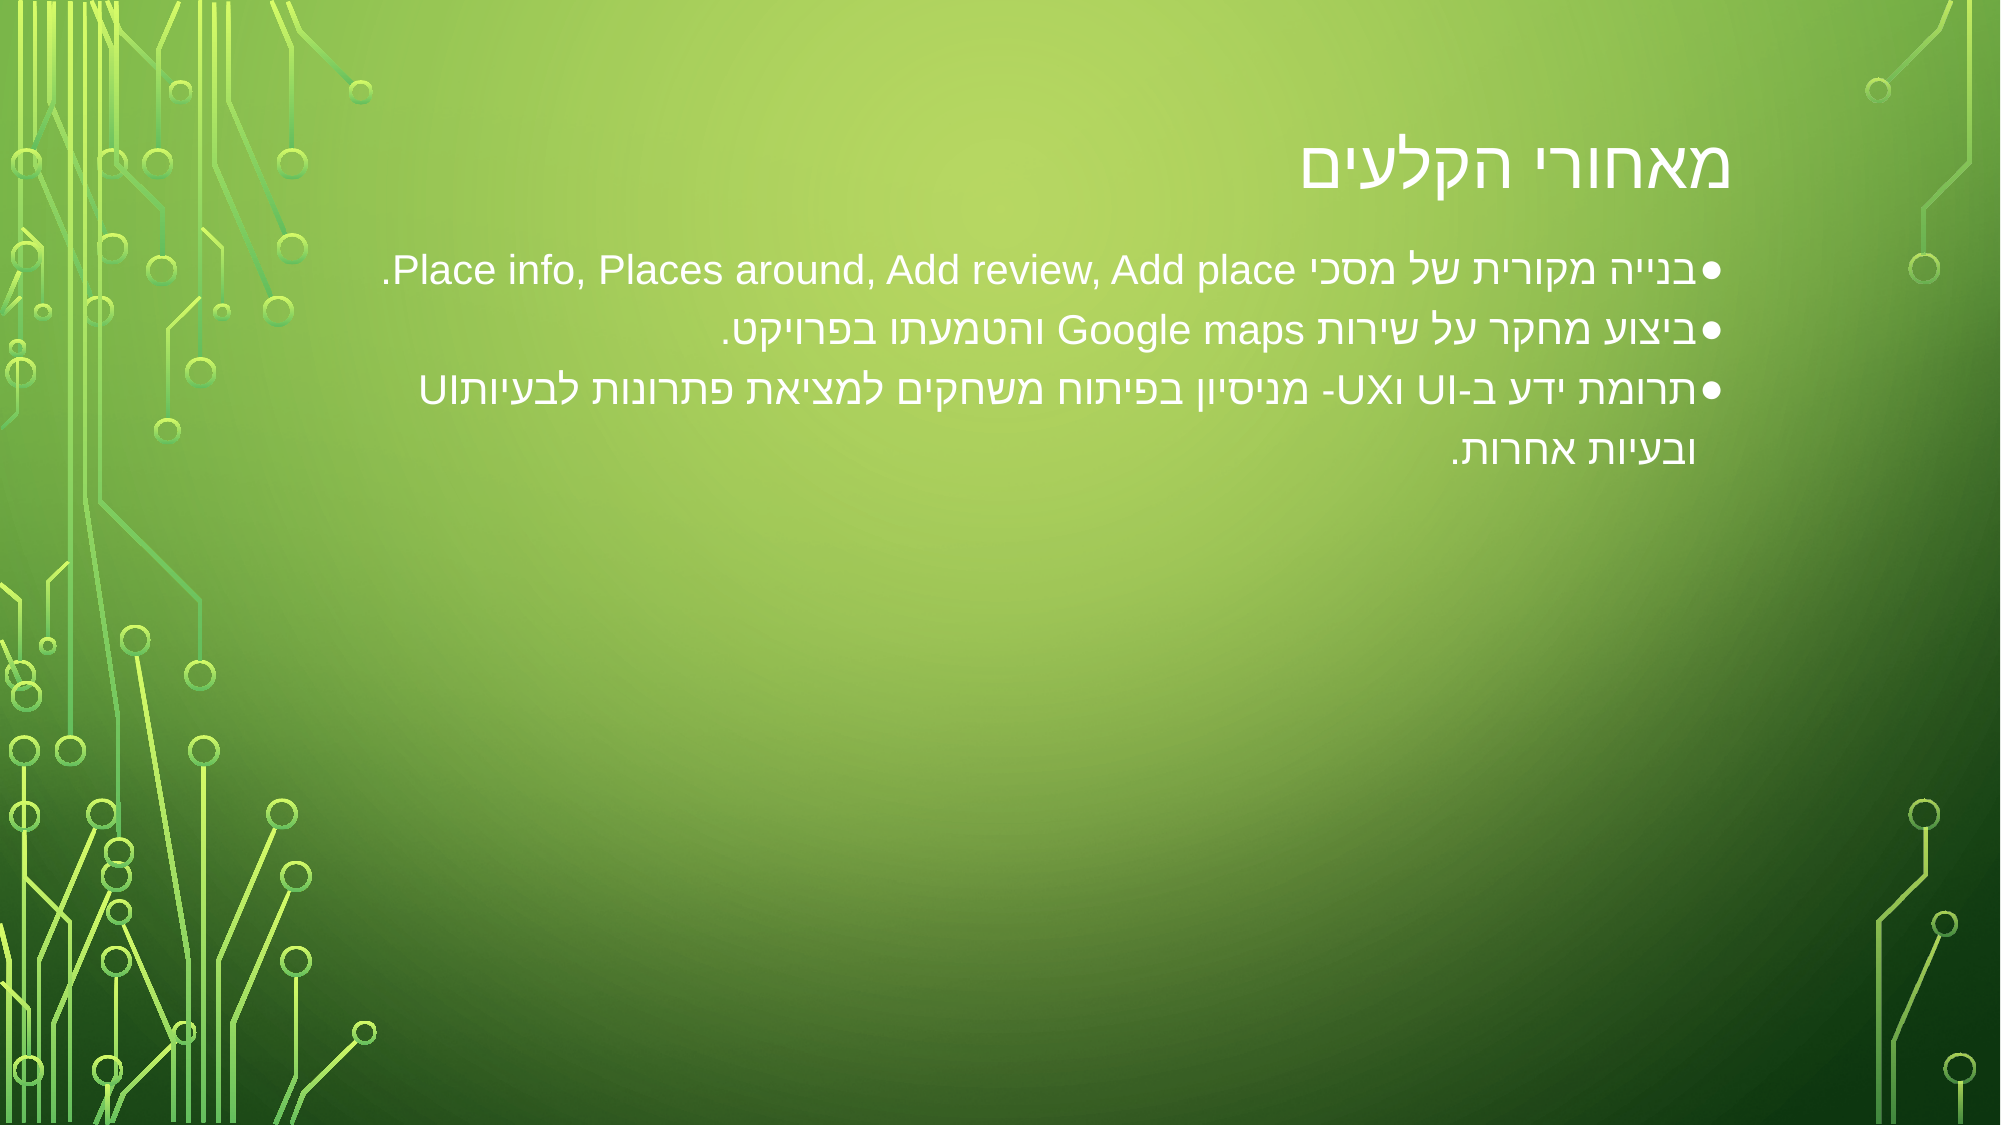

# מאחורי הקלעים
בנייה מקורית של מסכי Place info, Places around, Add review, Add place.
ביצוע מחקר על שירות Google maps והטמעתו בפרויקט.
תרומת ידע ב-UI וUX- מניסיון בפיתוח משחקים למציאת פתרונות לבעיותUI ובעיות אחרות.